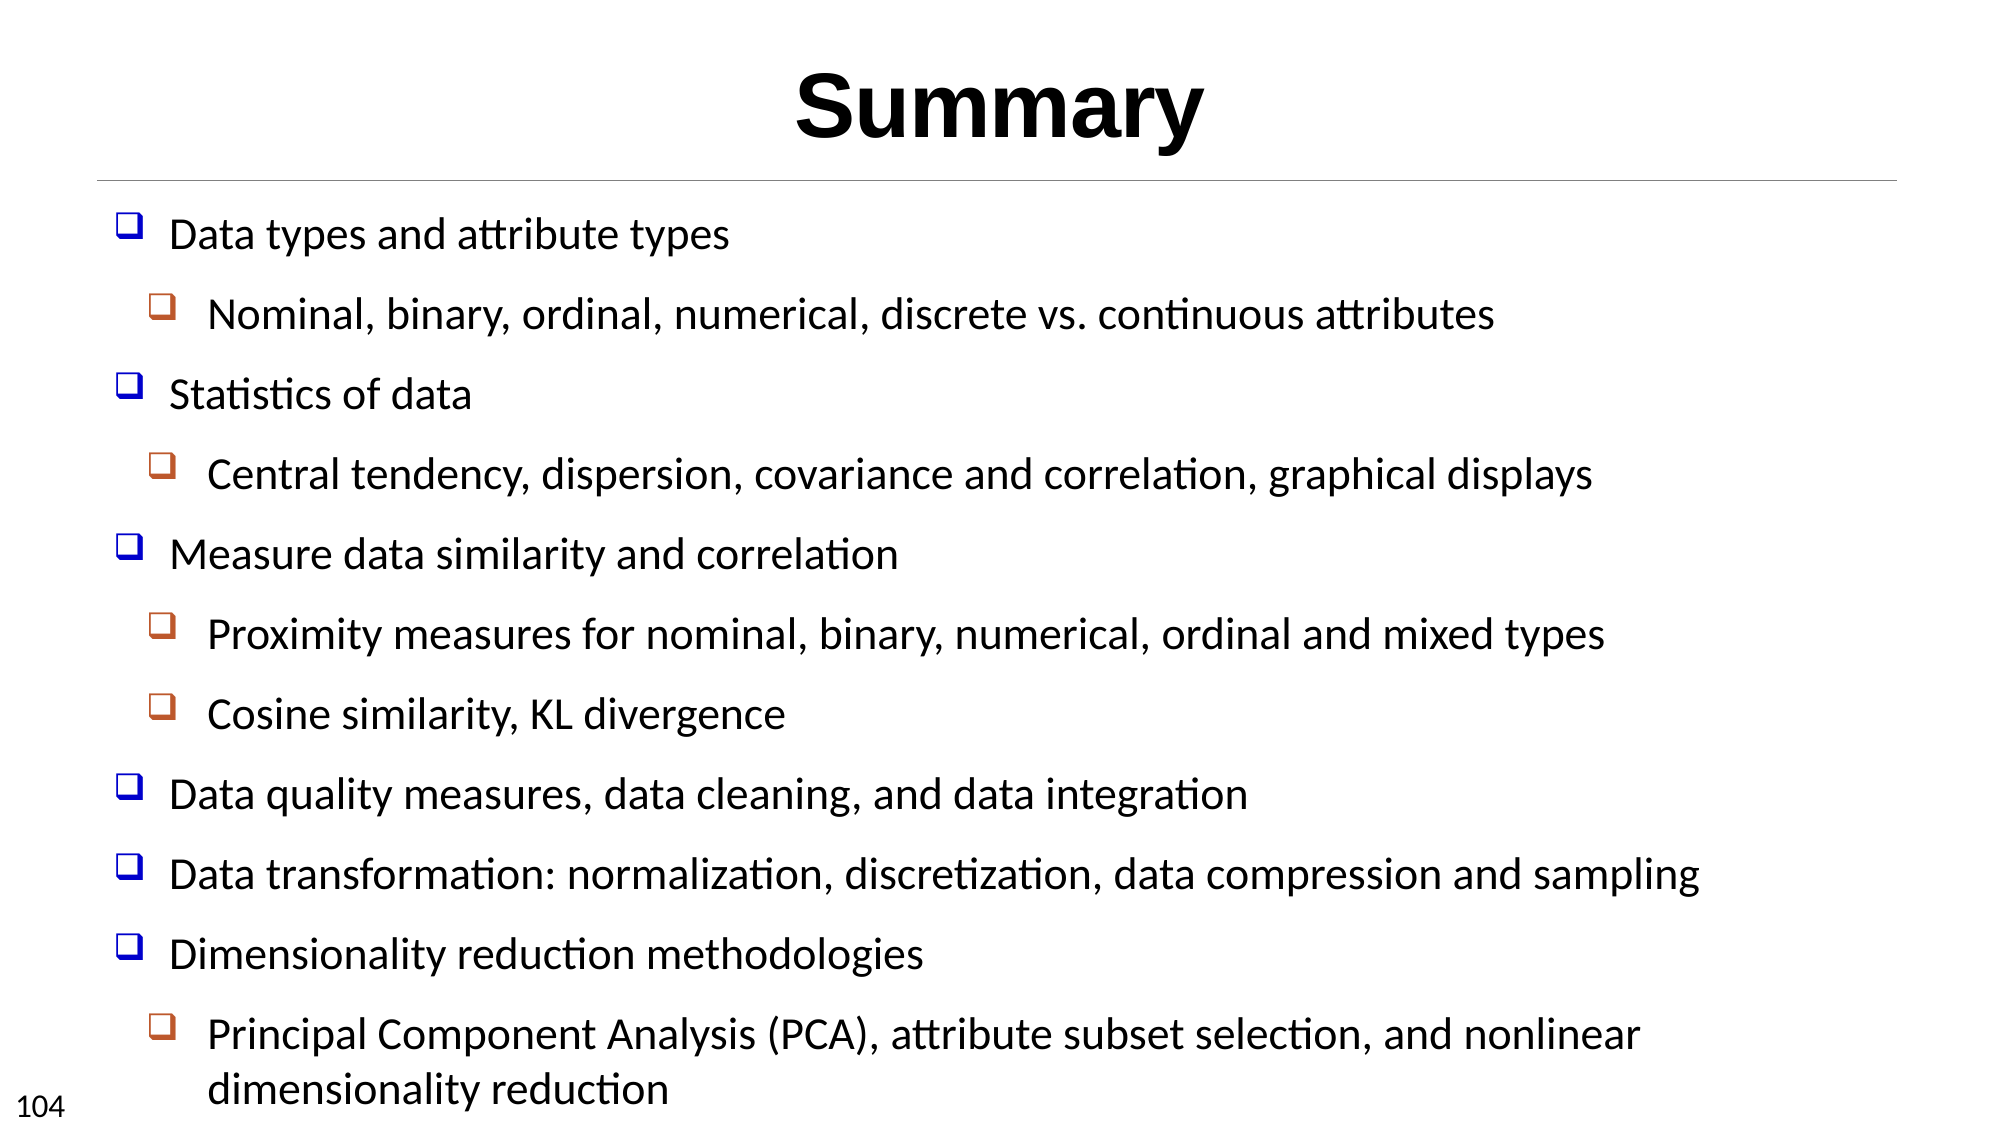

# Summary
Data types and attribute types
Nominal, binary, ordinal, numerical, discrete vs. continuous attributes
Statistics of data
Central tendency, dispersion, covariance and correlation, graphical displays
Measure data similarity and correlation
Proximity measures for nominal, binary, numerical, ordinal and mixed types
Cosine similarity, KL divergence
Data quality measures, data cleaning, and data integration
Data transformation: normalization, discretization, data compression and sampling
Dimensionality reduction methodologies
Principal Component Analysis (PCA), attribute subset selection, and nonlinear dimensionality reduction